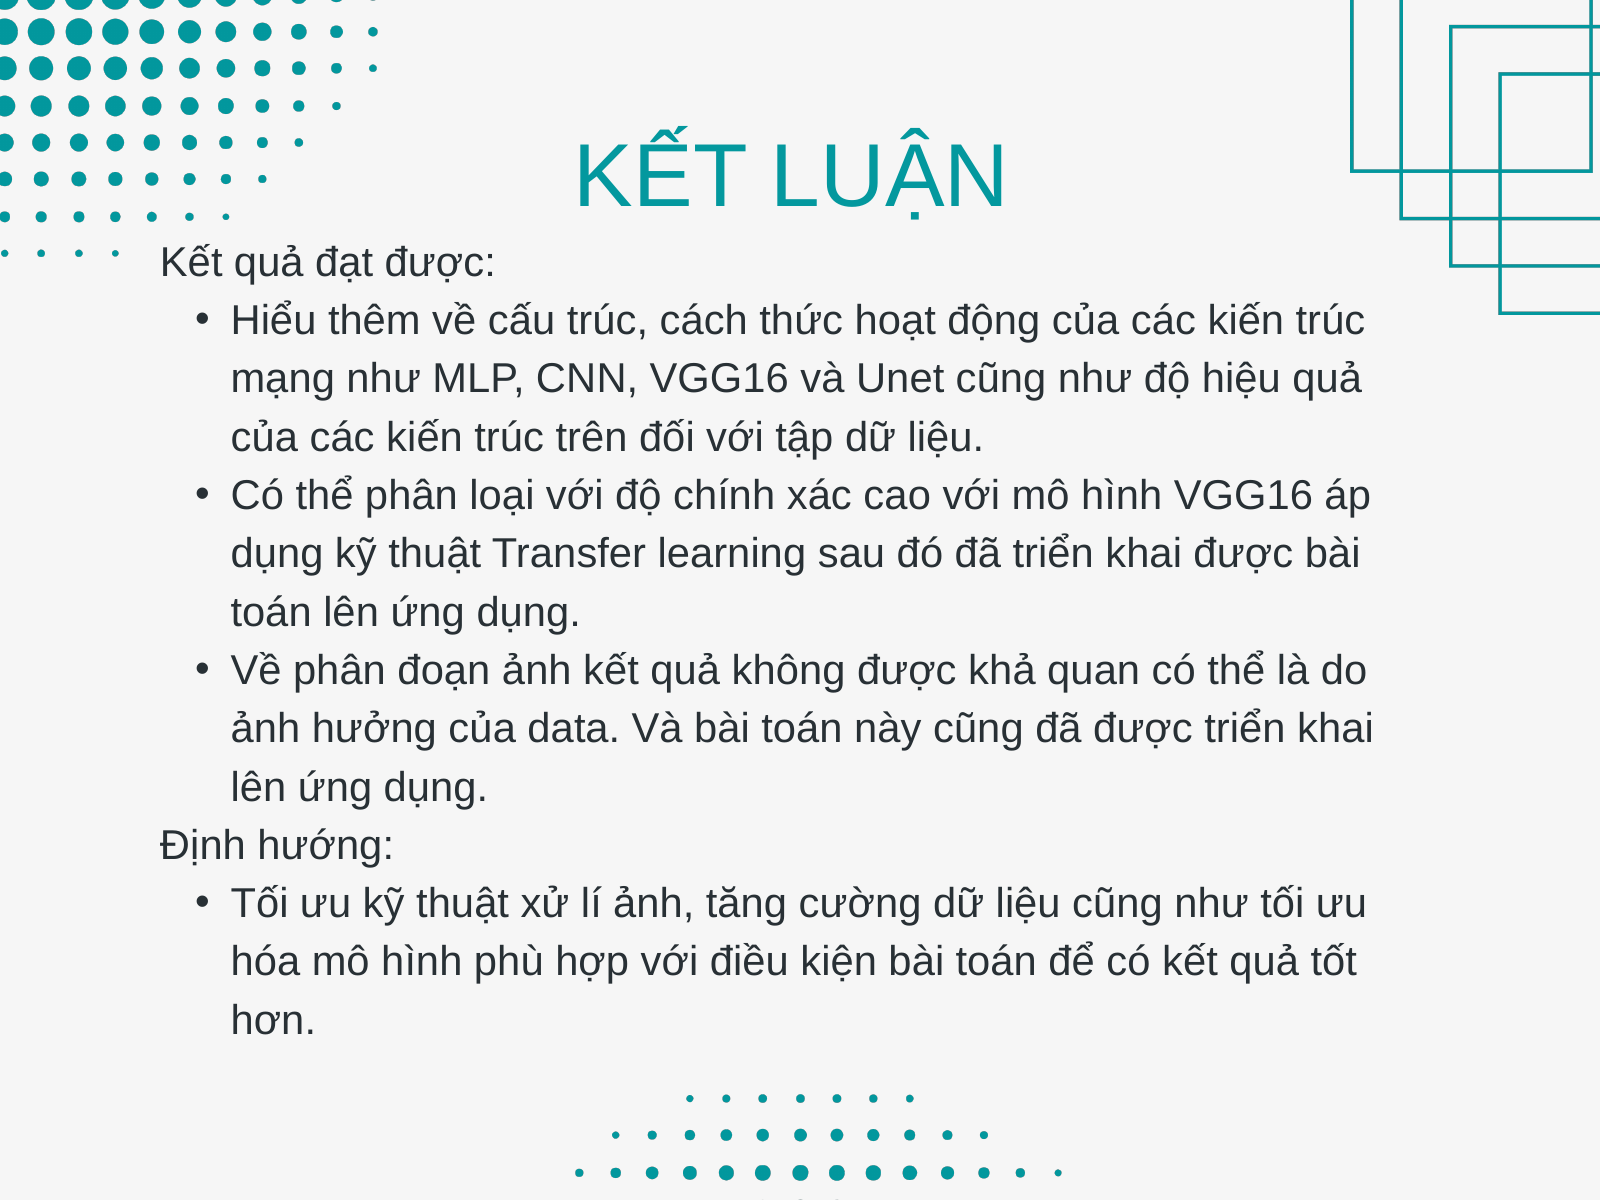

KẾT LUẬN
Kết quả đạt được:
Hiểu thêm về cấu trúc, cách thức hoạt động của các kiến trúc mạng như MLP, CNN, VGG16 và Unet cũng như độ hiệu quả của các kiến trúc trên đối với tập dữ liệu.
Có thể phân loại với độ chính xác cao với mô hình VGG16 áp dụng kỹ thuật Transfer learning sau đó đã triển khai được bài toán lên ứng dụng.
Về phân đoạn ảnh kết quả không được khả quan có thể là do ảnh hưởng của data. Và bài toán này cũng đã được triển khai lên ứng dụng.
Định hướng:
Tối ưu kỹ thuật xử lí ảnh, tăng cường dữ liệu cũng như tối ưu hóa mô hình phù hợp với điều kiện bài toán để có kết quả tốt hơn.